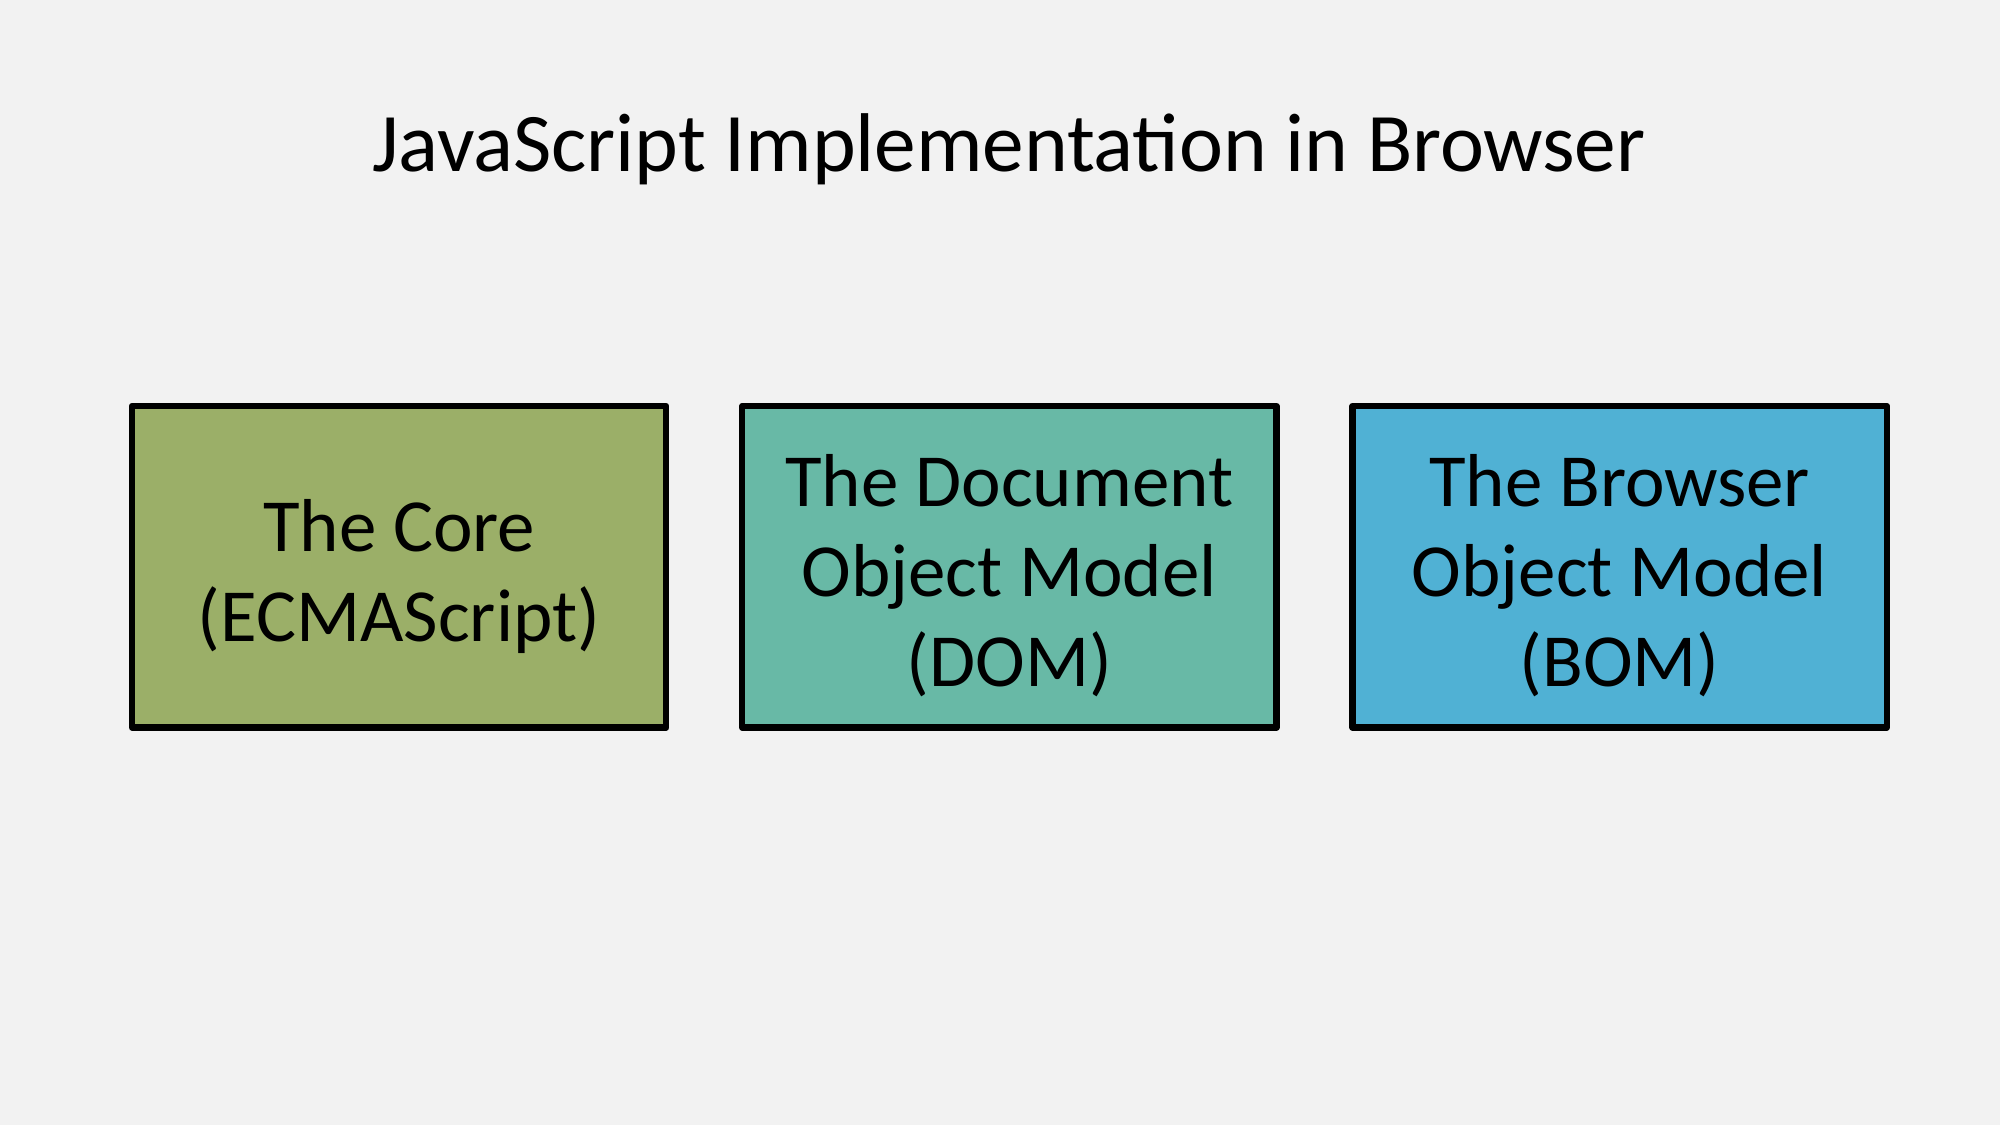

# JavaScript Implementation in Browser
The Core (ECMAScript)
The Document Object Model (DOM)
The Browser Object Model (BOM)